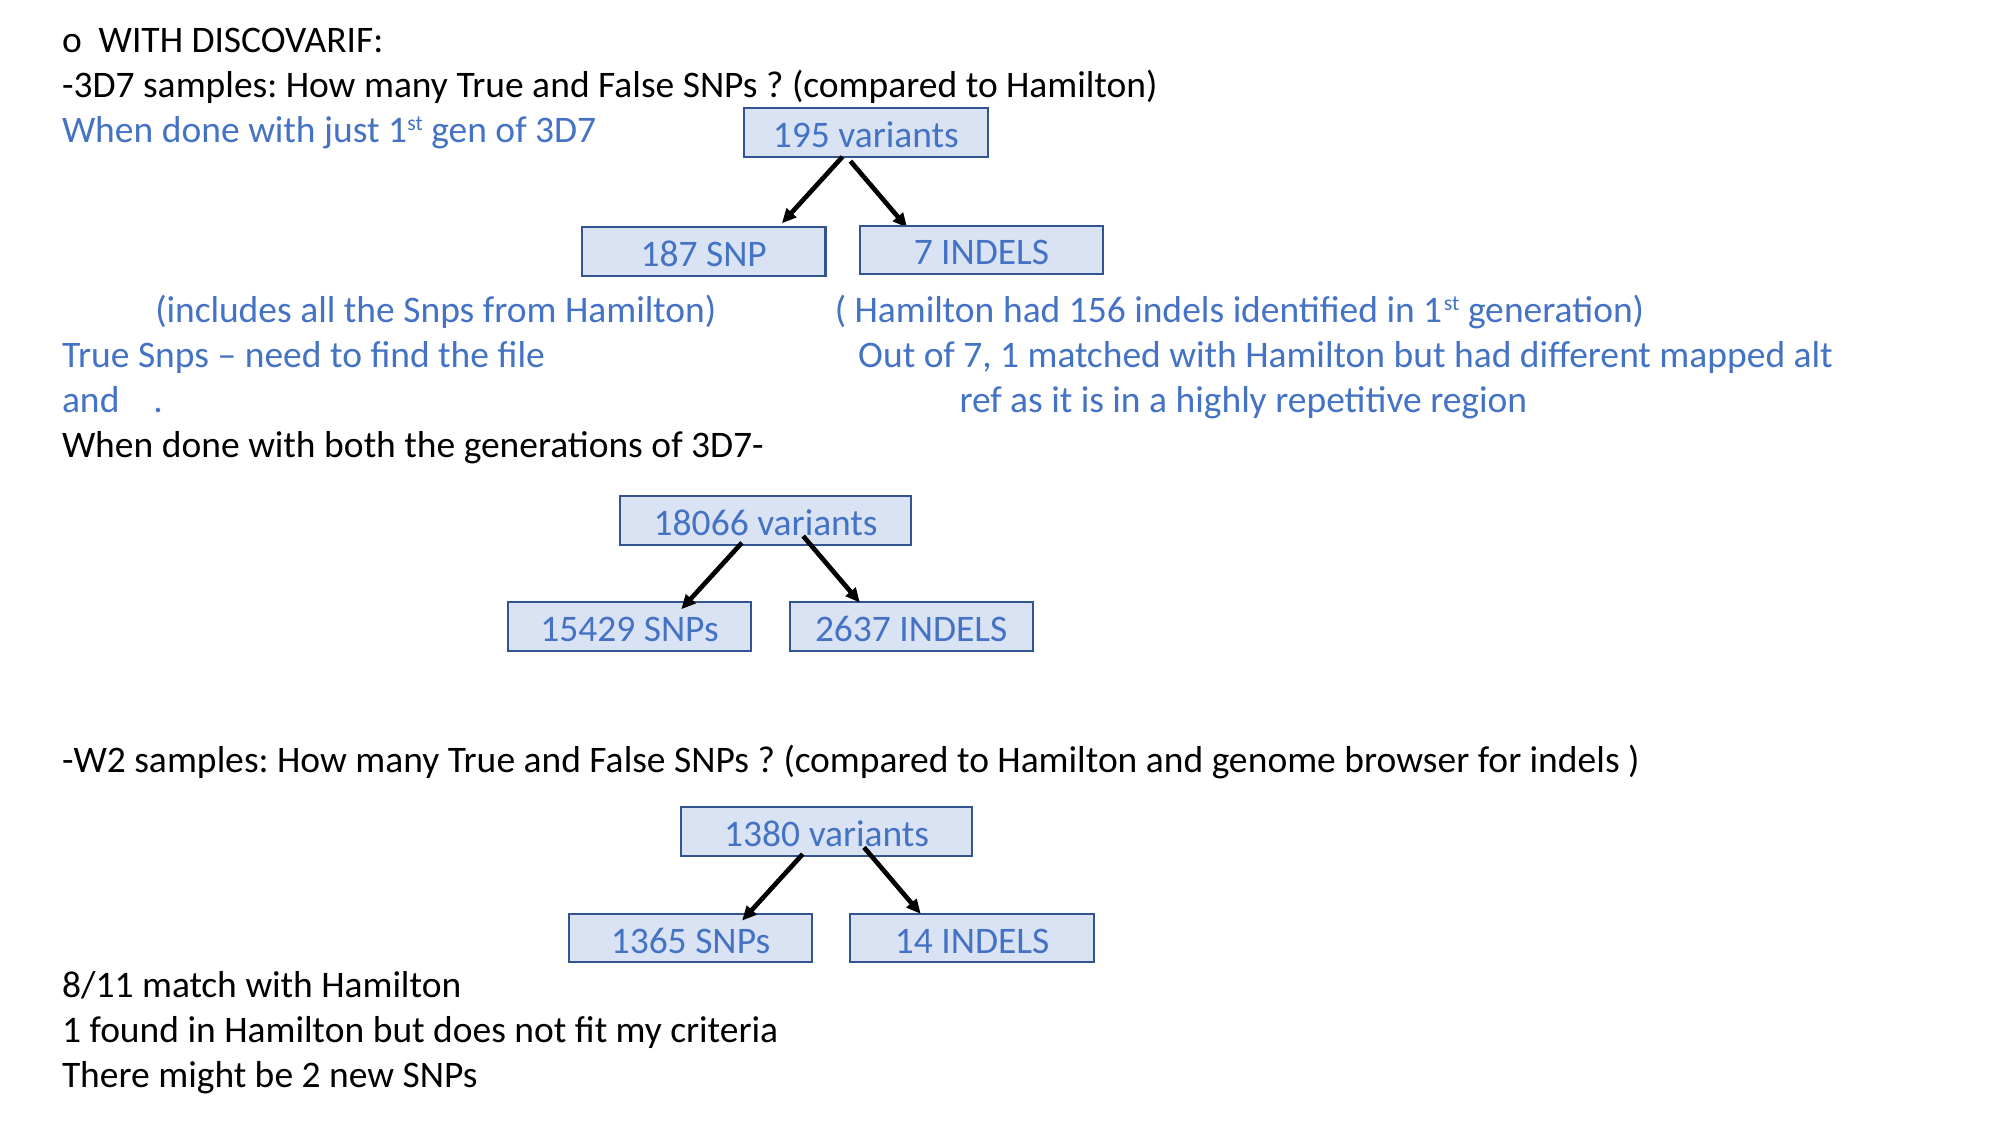

o  WITH DISCOVARIF:
-3D7 samples: How many True and False SNPs ? (compared to Hamilton)
When done with just 1st gen of 3D7

           (includes all the Snps from Hamilton)              ( Hamilton had 156 indels identified in 1st generation)
True Snps – need to find the file                                     Out of 7, 1 matched with Hamilton but had different mapped alt and    .                                                                                              ref as it is in a highly repetitive region
When done with both the generations of 3D7-

-W2 samples: How many True and False SNPs ? (compared to Hamilton and genome browser for indels )

8/11 match with Hamilton
1 found in Hamilton but does not fit my criteria
There might be 2 new SNPs

195 variants
7 INDELS
187 SNP
18066 variants
15429 SNPs
2637 INDELS
1380 variants
1365 SNPs
14 INDELS